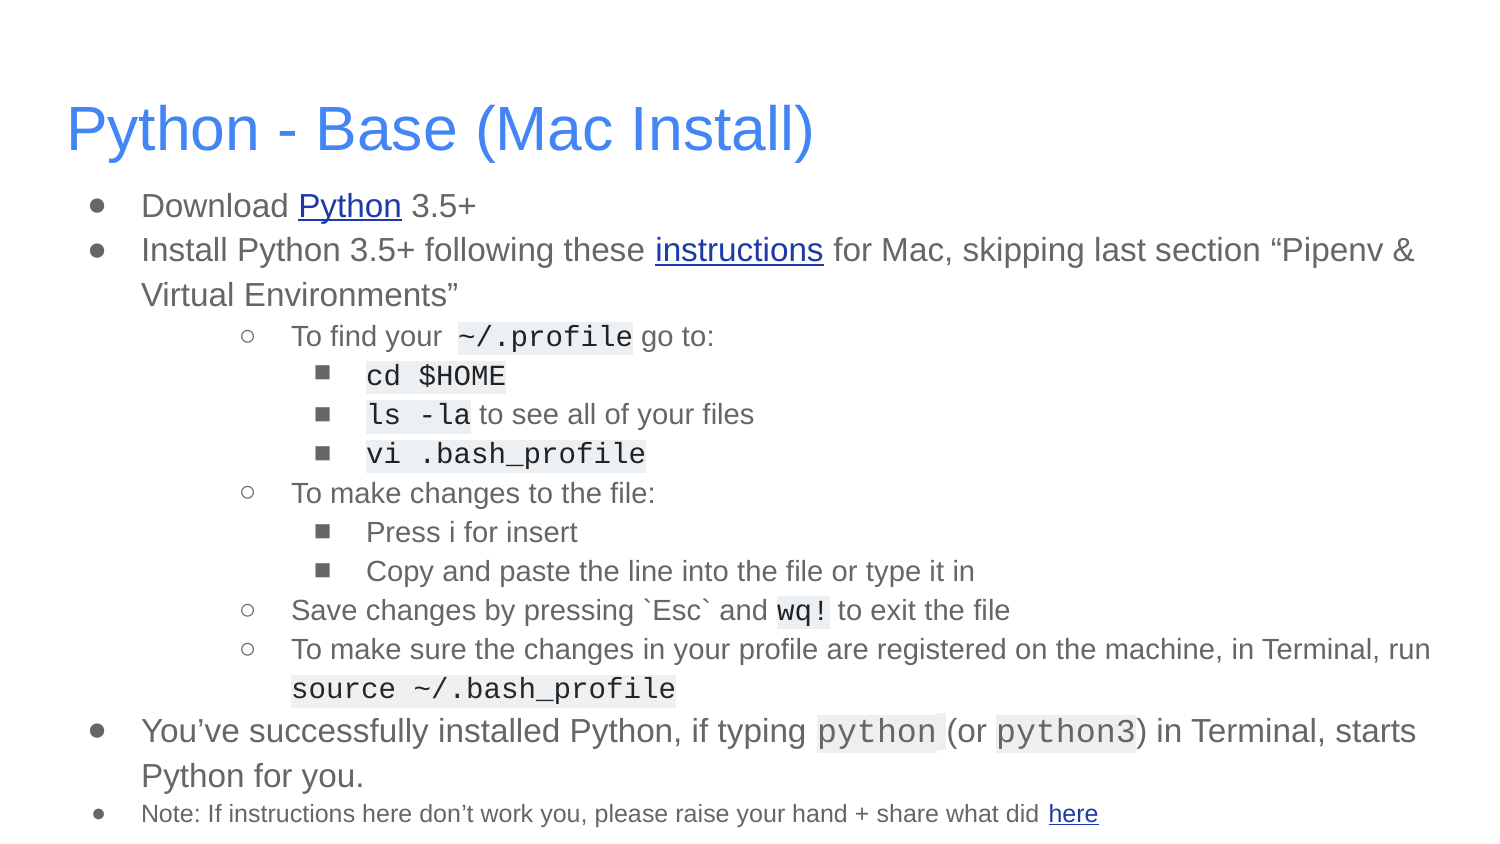

# Python - Base (Mac Install)
Download Python 3.5+
Install Python 3.5+ following these instructions for Mac, skipping last section “Pipenv & Virtual Environments”
To find your  ~/.profile go to:
cd $HOME
ls -la to see all of your files
vi .bash_profile
To make changes to the file:
Press i for insert
Copy and paste the line into the file or type it in
Save changes by pressing `Esc` and wq! to exit the file
To make sure the changes in your profile are registered on the machine, in Terminal, run source ~/.bash_profile
You’ve successfully installed Python, if typing python (or python3) in Terminal, starts Python for you.
Note: If instructions here don’t work you, please raise your hand + share what did here